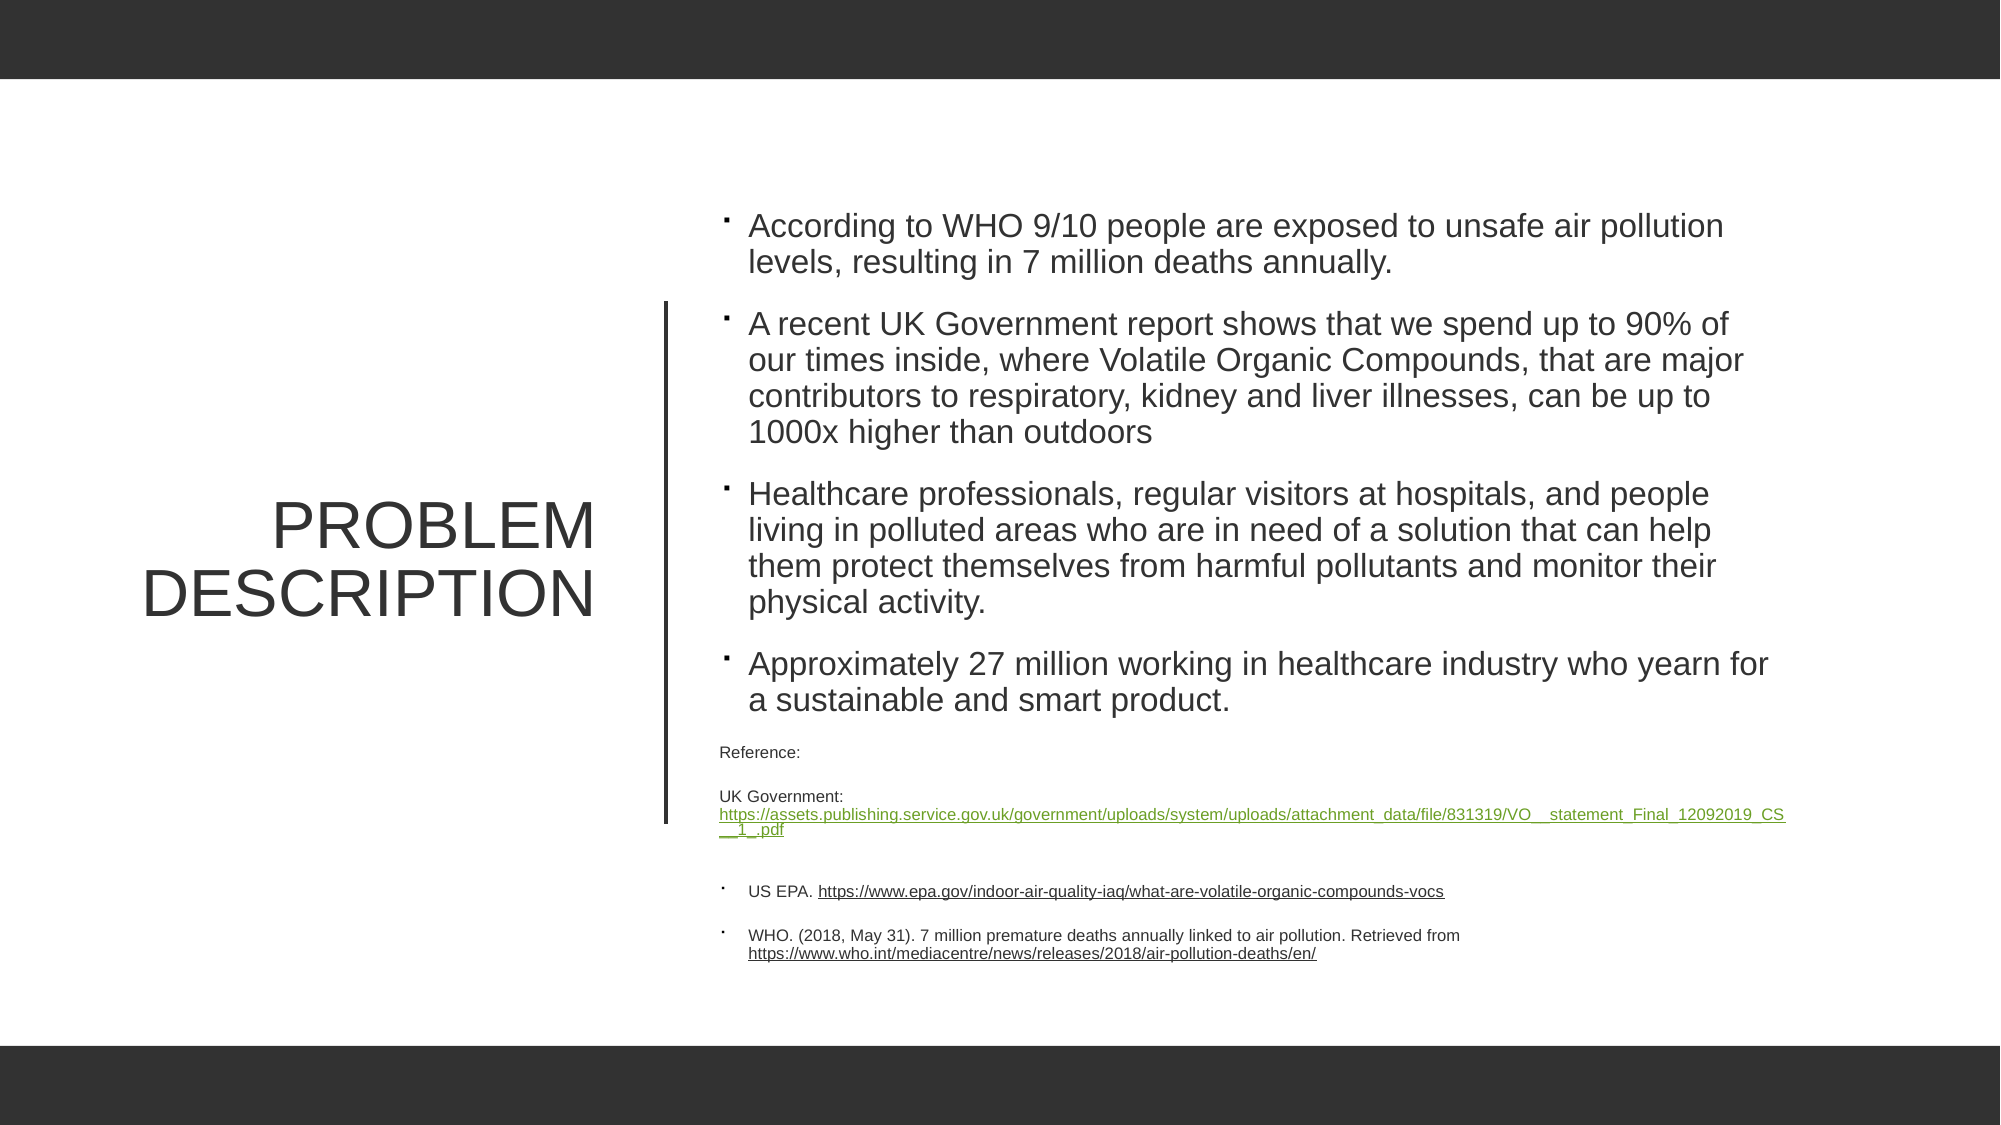

According to WHO 9/10 people are exposed to unsafe air pollution levels, resulting in 7 million deaths annually.
A recent UK Government report shows that we spend up to 90% of our times inside, where Volatile Organic Compounds, that are major contributors to respiratory, kidney and liver illnesses, can be up to 1000x higher than outdoors
Healthcare professionals, regular visitors at hospitals, and people living in polluted areas who are in need of a solution that can help them protect themselves from harmful pollutants and monitor their physical activity.
Approximately 27 million working in healthcare industry who yearn for a sustainable and smart product.
Reference:
UK Government: https://assets.publishing.service.gov.uk/government/uploads/system/uploads/attachment_data/file/831319/VO__statement_Final_12092019_CS__1_.pdf
US EPA. https://www.epa.gov/indoor-air-quality-iaq/what-are-volatile-organic-compounds-vocs
WHO. (2018, May 31). 7 million premature deaths annually linked to air pollution. Retrieved from https://www.who.int/mediacentre/news/releases/2018/air-pollution-deaths/en/
# Problem Description